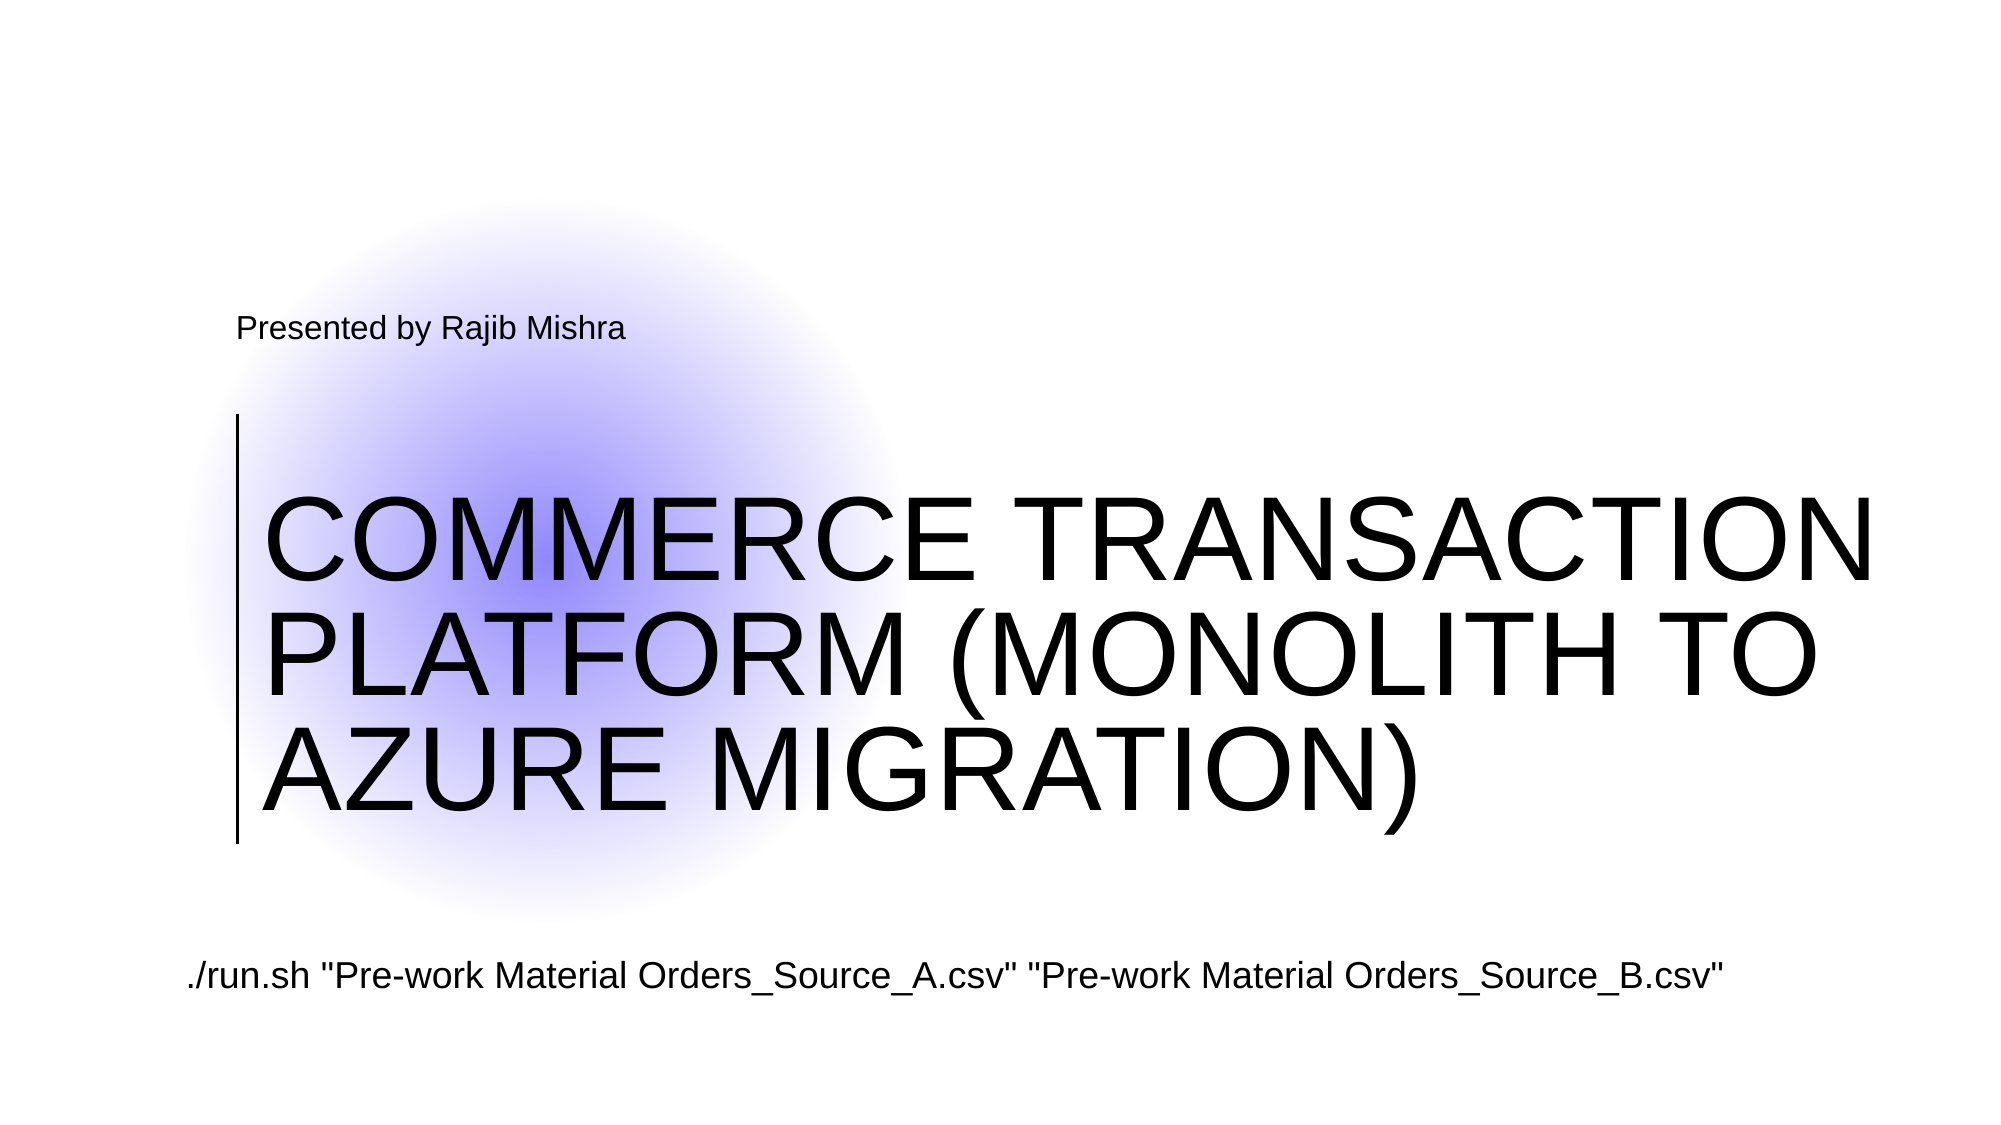

Presented by Rajib Mishra
# Commerce Transaction Platform (Monolith to Azure Migration)
./run.sh "Pre-work Material Orders_Source_A.csv" "Pre-work Material Orders_Source_B.csv"